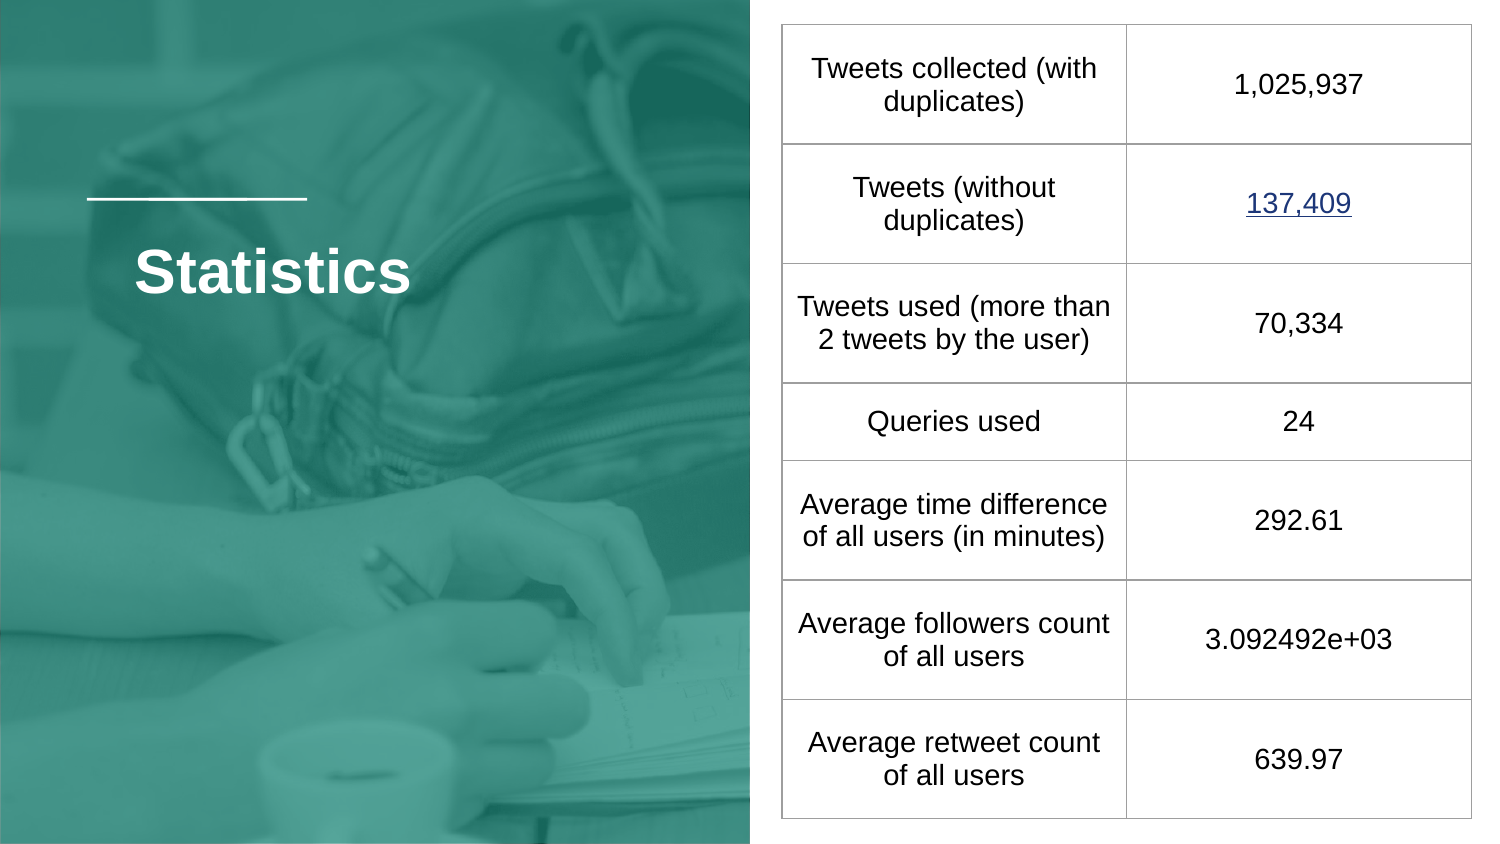

| Tweets collected (with duplicates) | 1,025,937 |
| --- | --- |
| Tweets (without duplicates) | 137,409 |
| Tweets used (more than 2 tweets by the user) | 70,334 |
| Queries used | 24 |
| Average time difference of all users (in minutes) | 292.61 |
| Average followers count of all users | 3.092492e+03 |
| Average retweet count of all users | 639.97 |
# Statistics